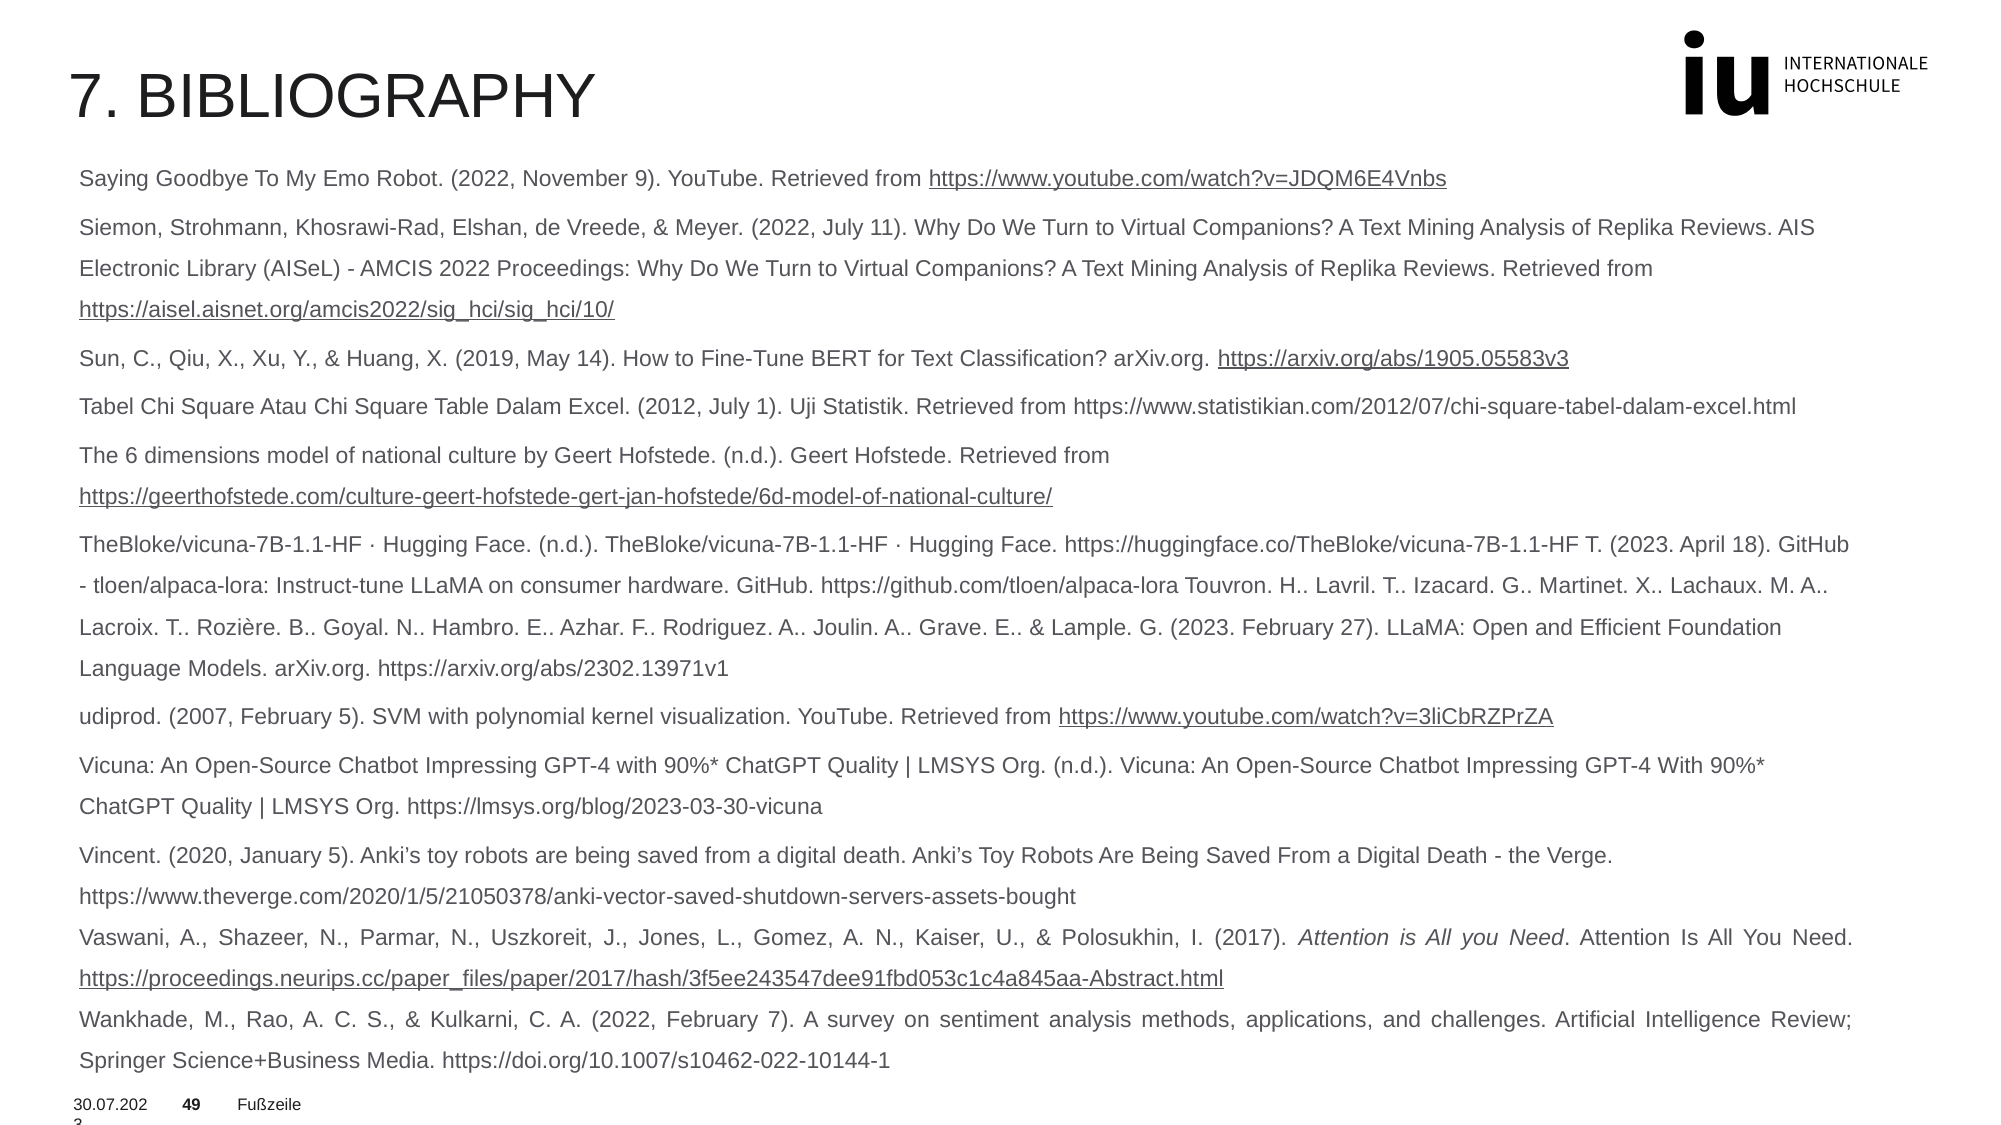

# 7. Bibliography
Saying Goodbye To My Emo Robot. (2022, November 9). YouTube. Retrieved from https://www.youtube.com/watch?v=JDQM6E4Vnbs
Siemon, Strohmann, Khosrawi-Rad, Elshan, de Vreede, & Meyer. (2022, July 11). Why Do We Turn to Virtual Companions? A Text Mining Analysis of Replika Reviews. AIS Electronic Library (AISeL) - AMCIS 2022 Proceedings: Why Do We Turn to Virtual Companions? A Text Mining Analysis of Replika Reviews. Retrieved from https://aisel.aisnet.org/amcis2022/sig_hci/sig_hci/10/
Sun, C., Qiu, X., Xu, Y., & Huang, X. (2019, May 14). How to Fine-Tune BERT for Text Classification? arXiv.org. https://arxiv.org/abs/1905.05583v3
Tabel Chi Square Atau Chi Square Table Dalam Excel. (2012, July 1). Uji Statistik. Retrieved from https://www.statistikian.com/2012/07/chi-square-tabel-dalam-excel.html
The 6 dimensions model of national culture by Geert Hofstede. (n.d.). Geert Hofstede. Retrieved from https://geerthofstede.com/culture-geert-hofstede-gert-jan-hofstede/6d-model-of-national-culture/
TheBloke/vicuna-7B-1.1-HF · Hugging Face. (n.d.). TheBloke/vicuna-7B-1.1-HF · Hugging Face. https://huggingface.co/TheBloke/vicuna-7B-1.1-HF T. (2023. April 18). GitHub - tloen/alpaca-lora: Instruct-tune LLaMA on consumer hardware. GitHub. https://github.com/tloen/alpaca-lora Touvron. H.. Lavril. T.. Izacard. G.. Martinet. X.. Lachaux. M. A.. Lacroix. T.. Rozière. B.. Goyal. N.. Hambro. E.. Azhar. F.. Rodriguez. A.. Joulin. A.. Grave. E.. & Lample. G. (2023. February 27). LLaMA: Open and Efficient Foundation Language Models. arXiv.org. https://arxiv.org/abs/2302.13971v1
udiprod. (2007, February 5). SVM with polynomial kernel visualization. YouTube. Retrieved from https://www.youtube.com/watch?v=3liCbRZPrZA
Vicuna: An Open-Source Chatbot Impressing GPT-4 with 90%* ChatGPT Quality | LMSYS Org. (n.d.). Vicuna: An Open-Source Chatbot Impressing GPT-4 With 90%* ChatGPT Quality | LMSYS Org. https://lmsys.org/blog/2023-03-30-vicuna
Vincent. (2020, January 5). Anki’s toy robots are being saved from a digital death. Anki’s Toy Robots Are Being Saved From a Digital Death - the Verge. https://www.theverge.com/2020/1/5/21050378/anki-vector-saved-shutdown-servers-assets-bought
Vaswani, A., Shazeer, N., Parmar, N., Uszkoreit, J., Jones, L., Gomez, A. N., Kaiser, U., & Polosukhin, I. (2017). Attention is All you Need. Attention Is All You Need. https://proceedings.neurips.cc/paper_files/paper/2017/hash/3f5ee243547dee91fbd053c1c4a845aa-Abstract.html
Wankhade, M., Rao, A. C. S., & Kulkarni, C. A. (2022, February 7). A survey on sentiment analysis methods, applications, and challenges. Artificial Intelligence Review; Springer Science+Business Media. https://doi.org/10.1007/s10462-022-10144-1

30.07.2023
49
Fußzeile